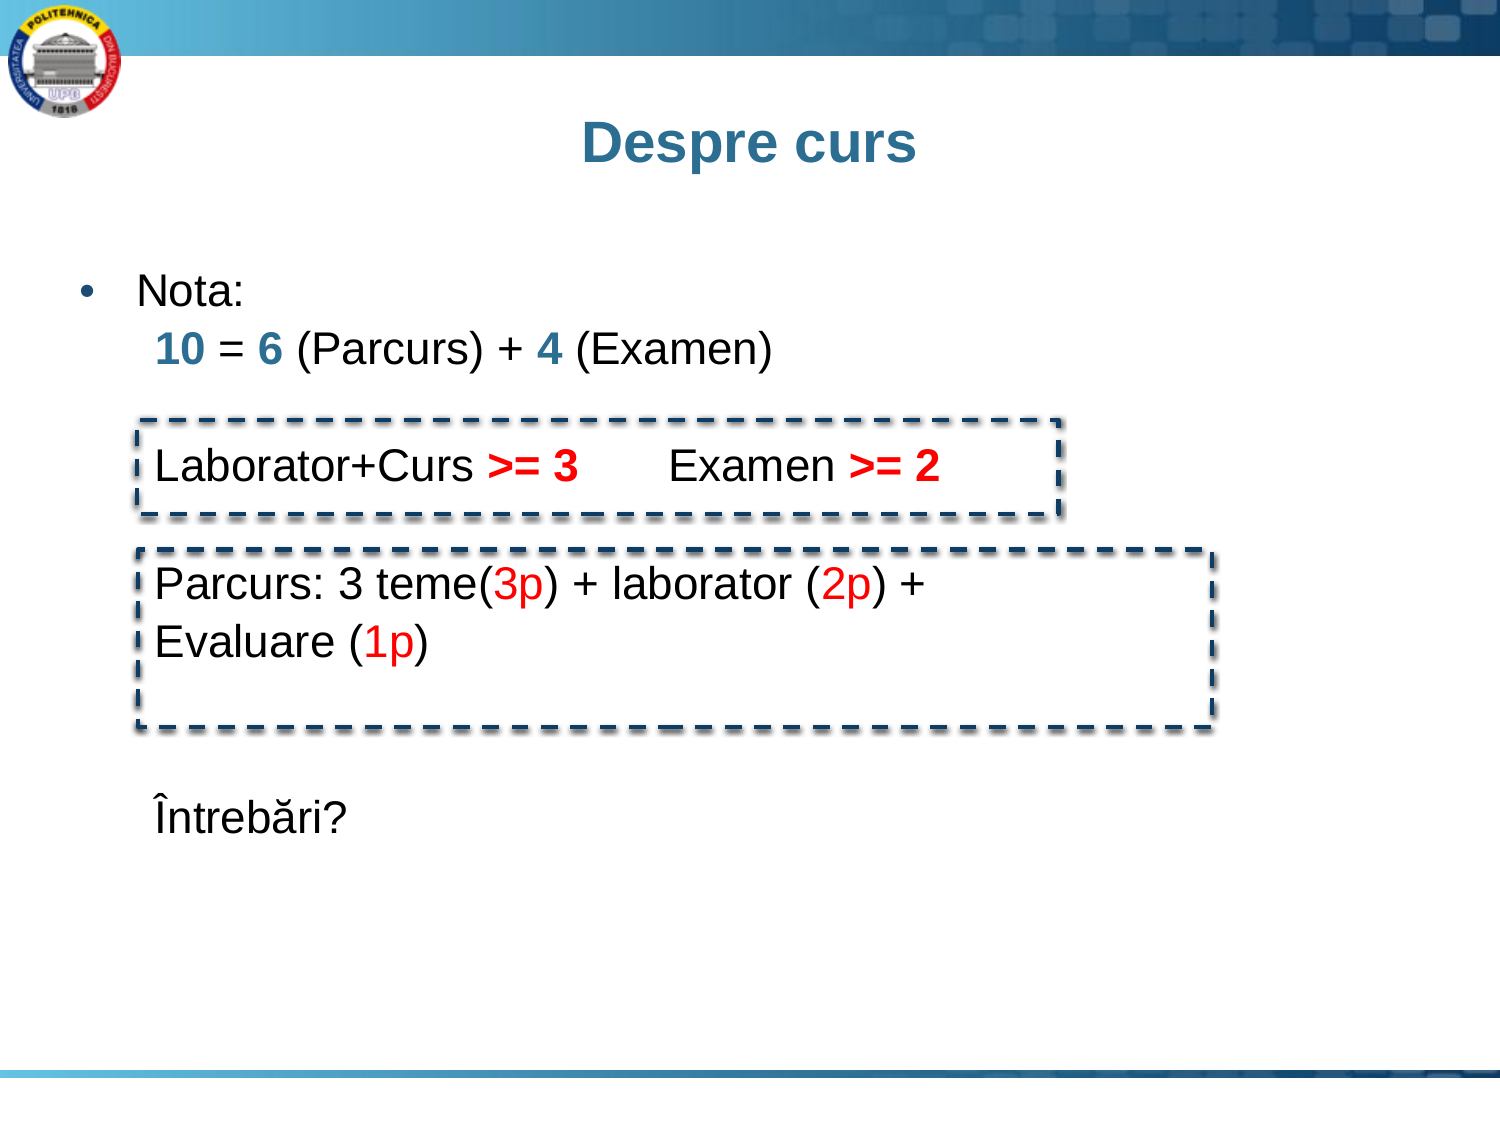

# Despre curs
Nota:
10 = 6 (Parcurs) + 4 (Examen)

Laborator+Curs >= 3       Examen >= 2

Parcurs: 3 teme(3p) + laborator (2p) +
Evaluare (1p)

Întrebări?